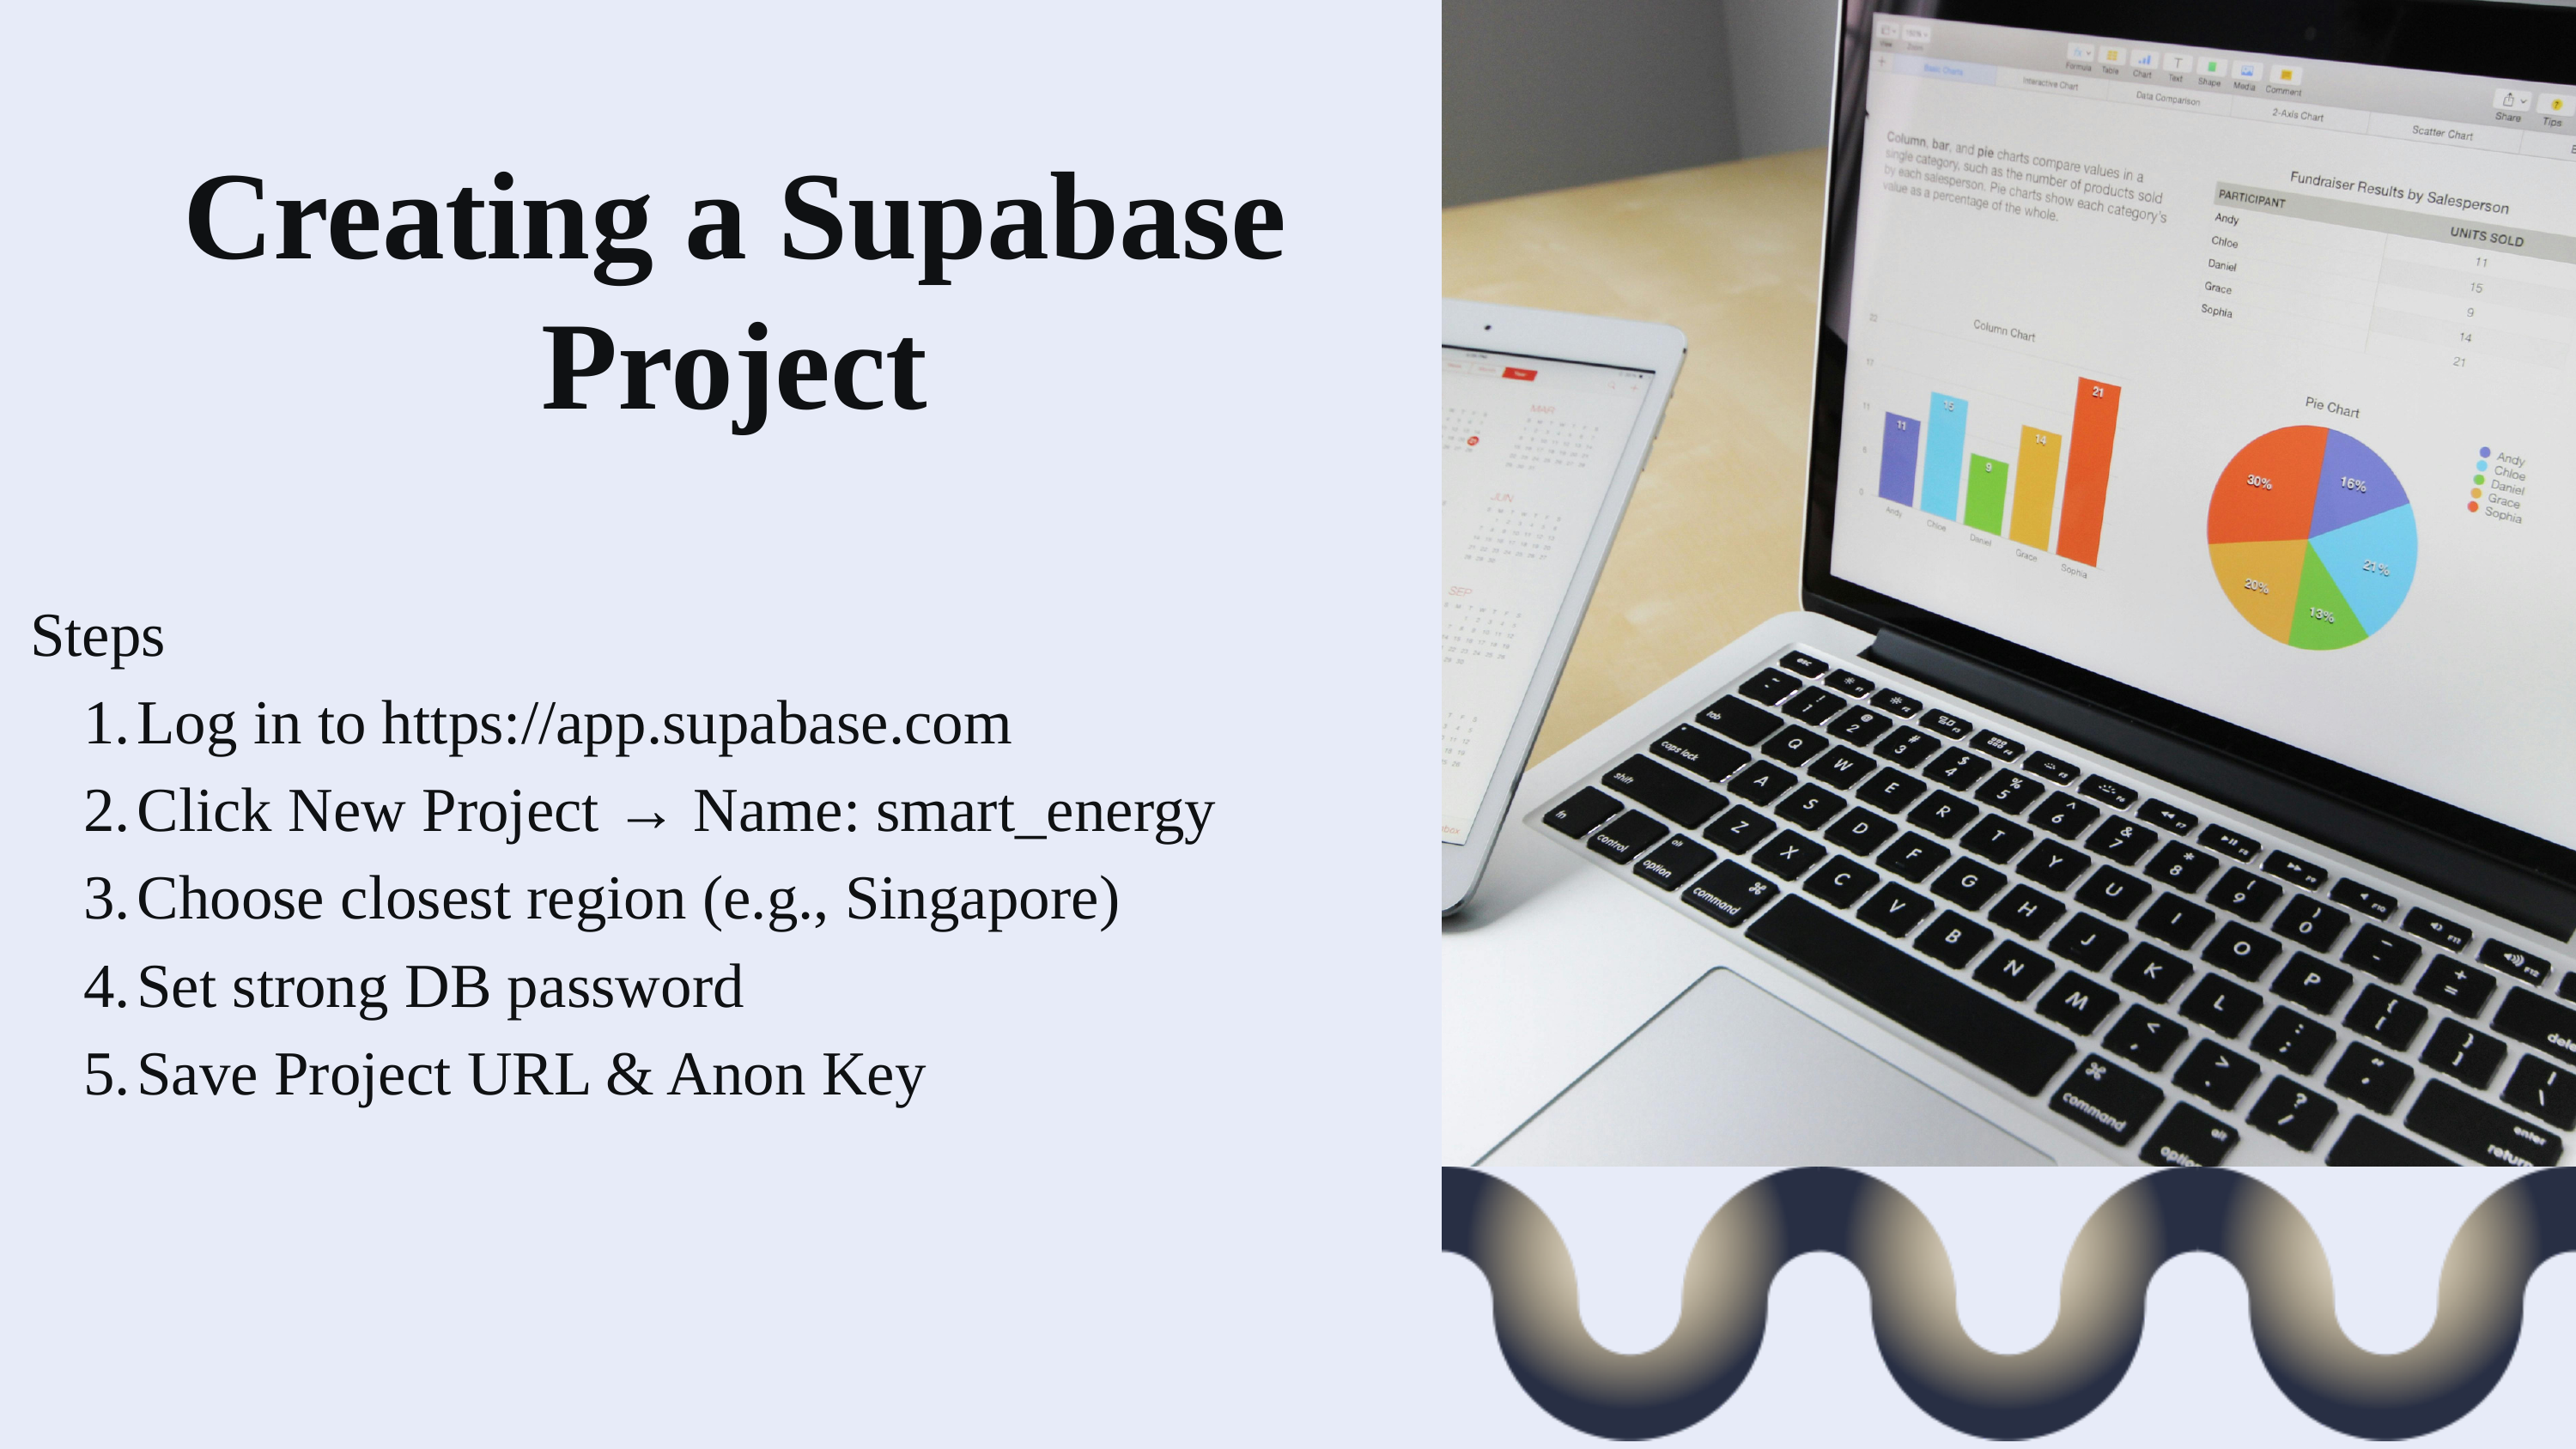

Creating a Supabase Project
Steps
Log in to https://app.supabase.com
Click New Project → Name: smart_energy
Choose closest region (e.g., Singapore)
Set strong DB password
Save Project URL & Anon Key